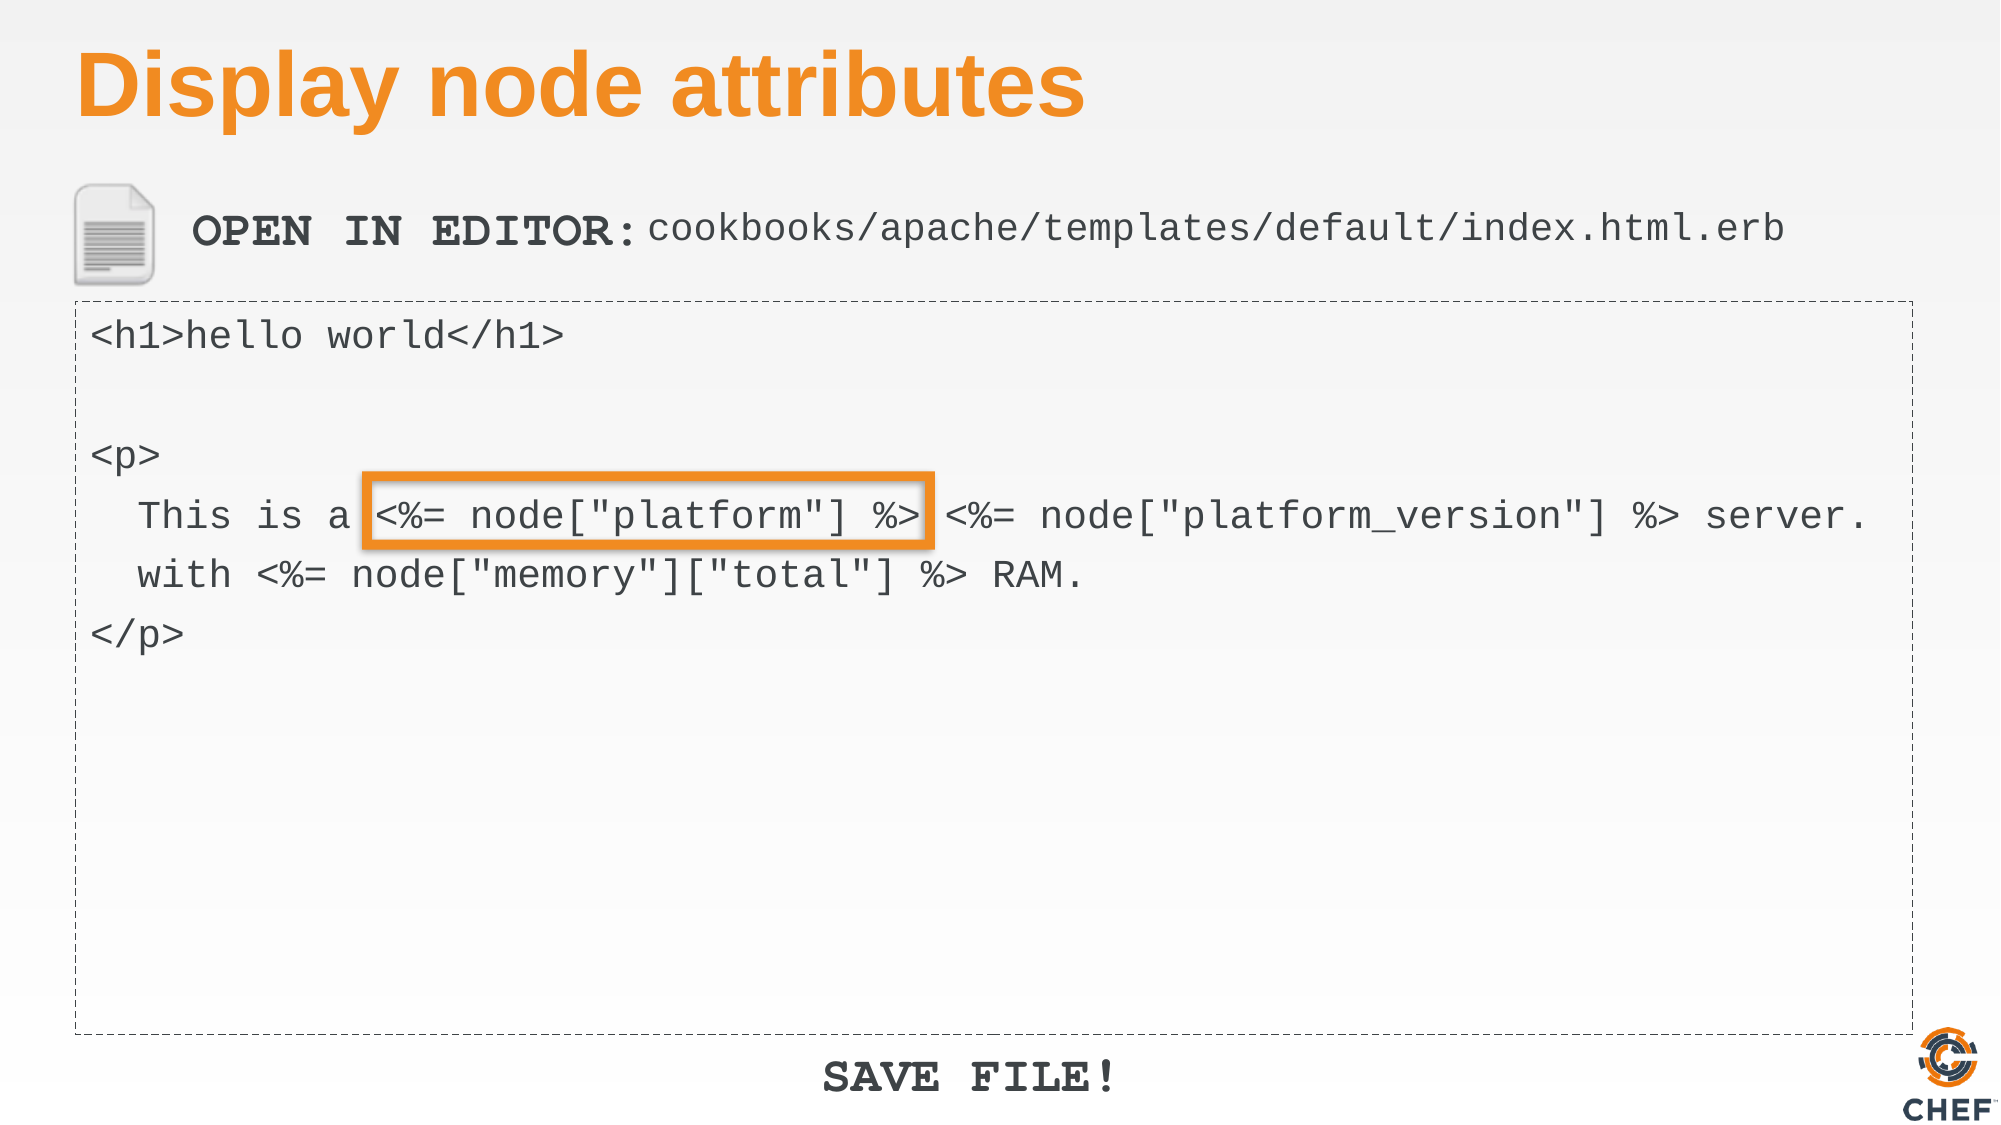

# Display node attributes
cookbooks/apache/templates/default/index.html.erb
<h1>hello world</h1>

<p>
  This is a <%= node["platform"] %> <%= node["platform_version"] %> server.
  with <%= node["memory"]["total"] %> RAM.
</p>